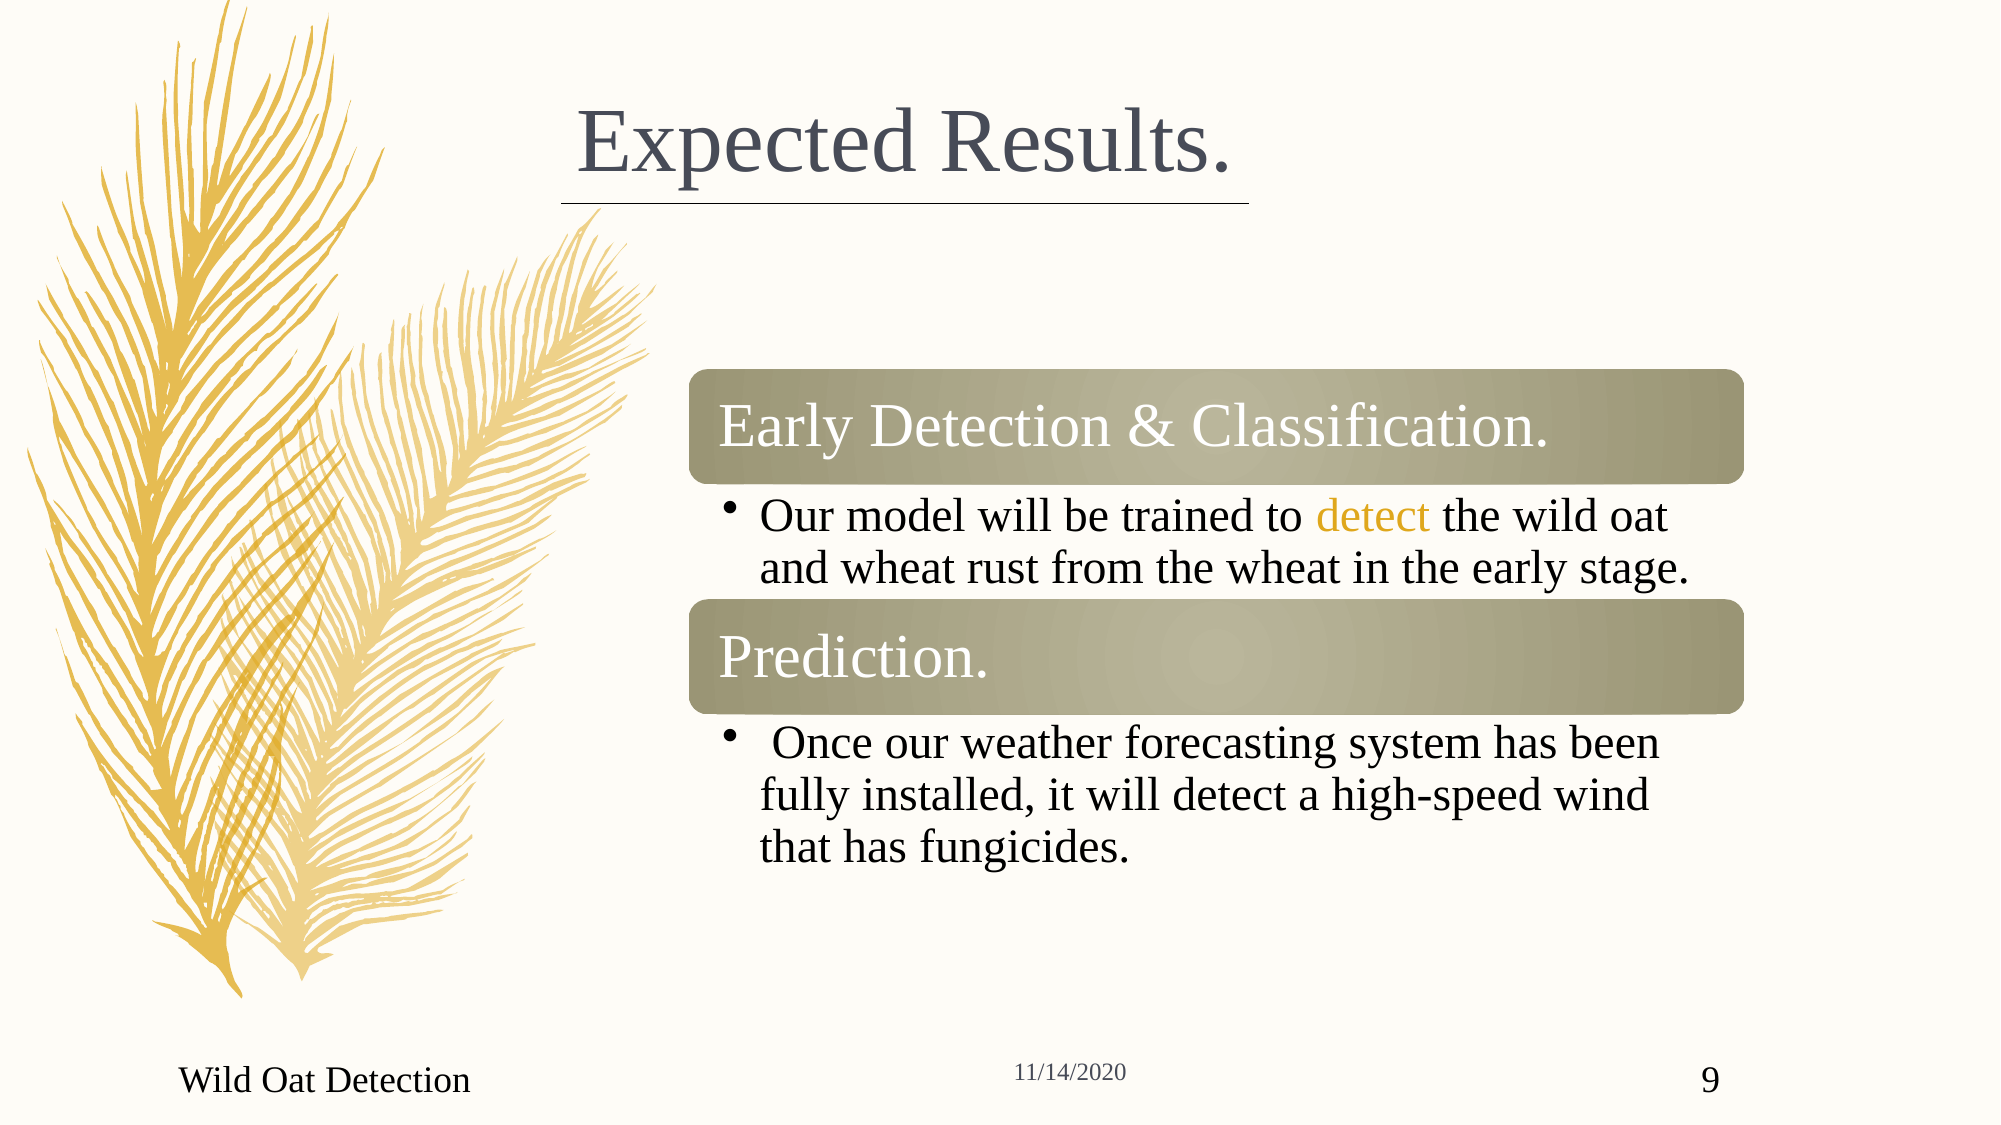

# Expected Results.
Early Detection & Classification.
Our model will be trained to detect the wild oat and wheat rust from the wheat in the early stage.
Prediction.
 Once our weather forecasting system has been fully installed, it will detect a high-speed wind that has fungicides.
11/14/2020
Wild Oat Detection
9